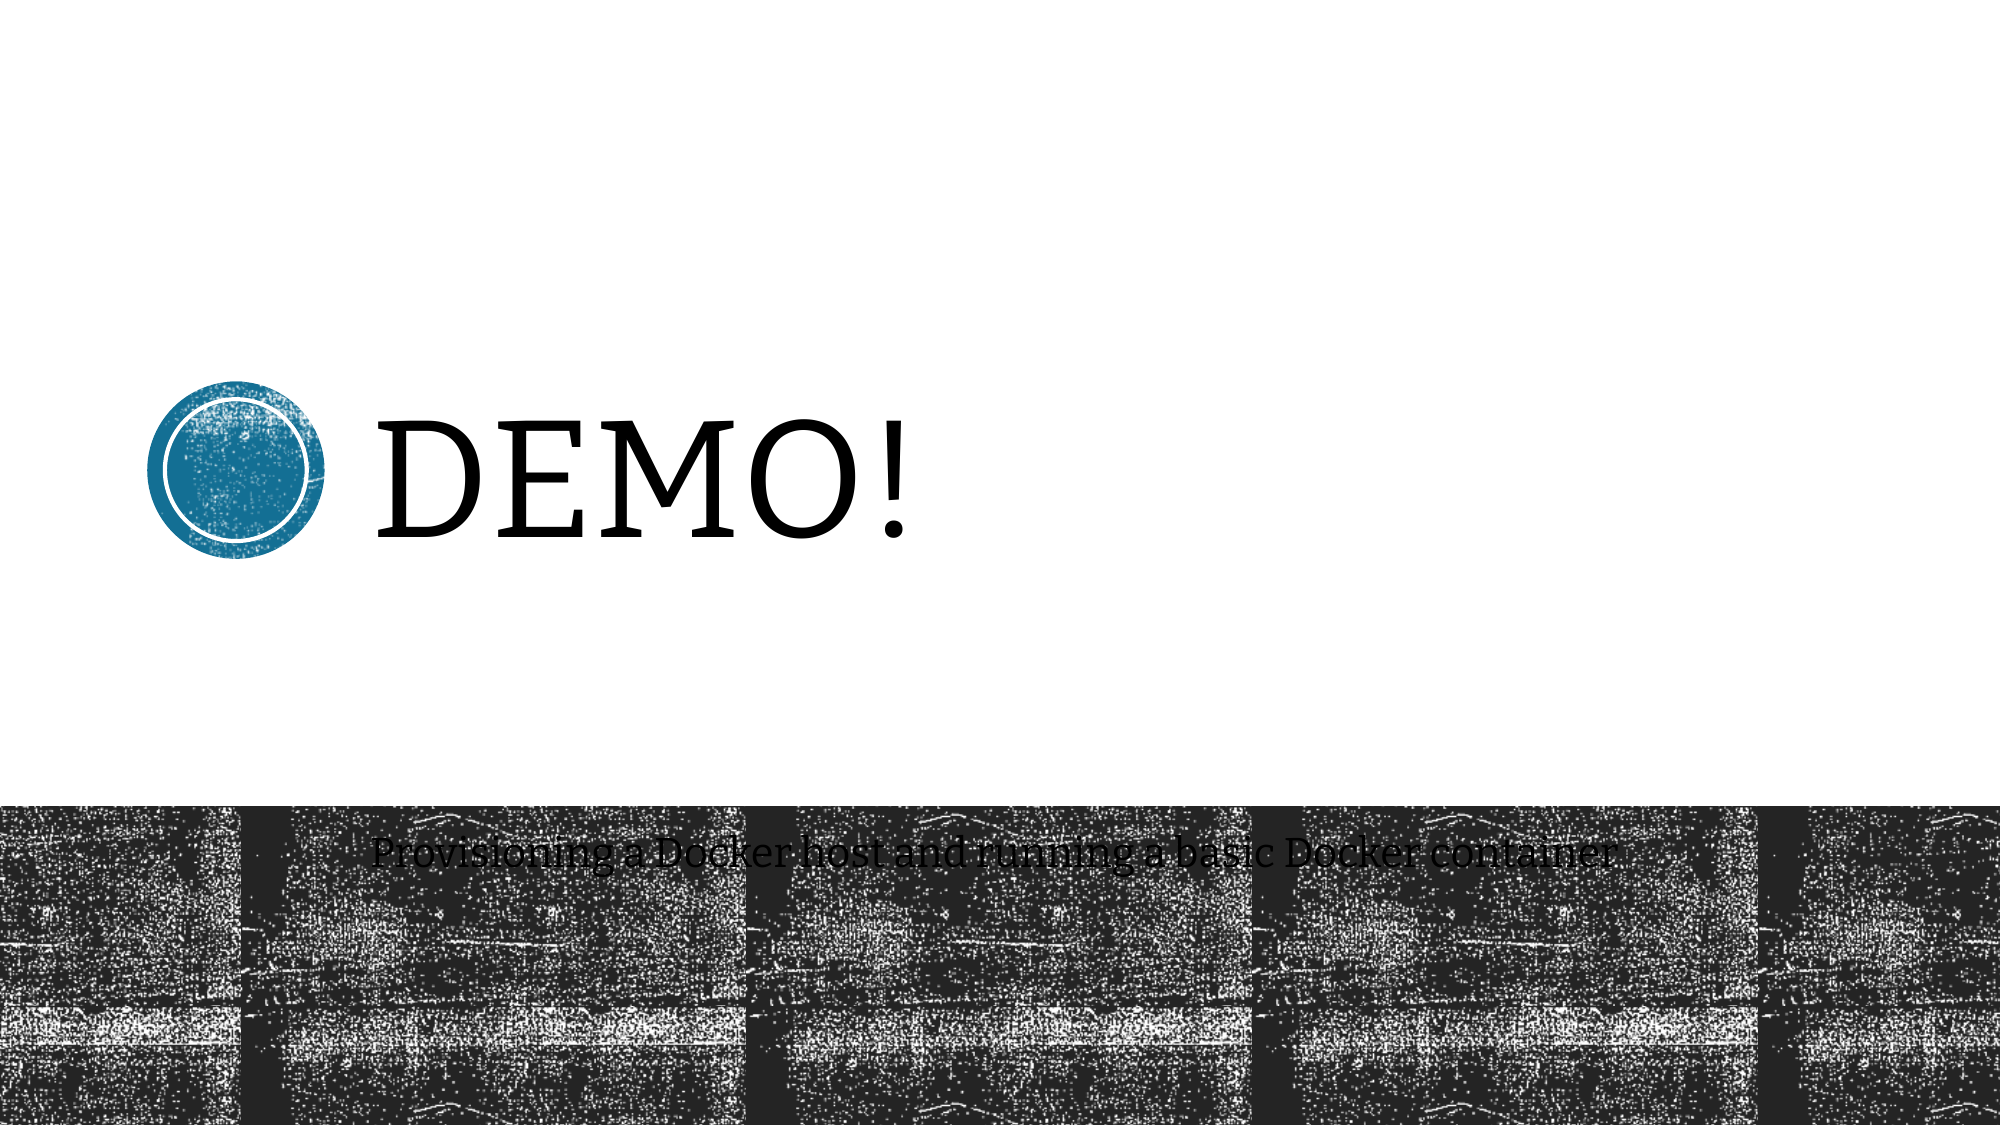

# DEMO!
Provisioning a Docker host and running a basic Docker container